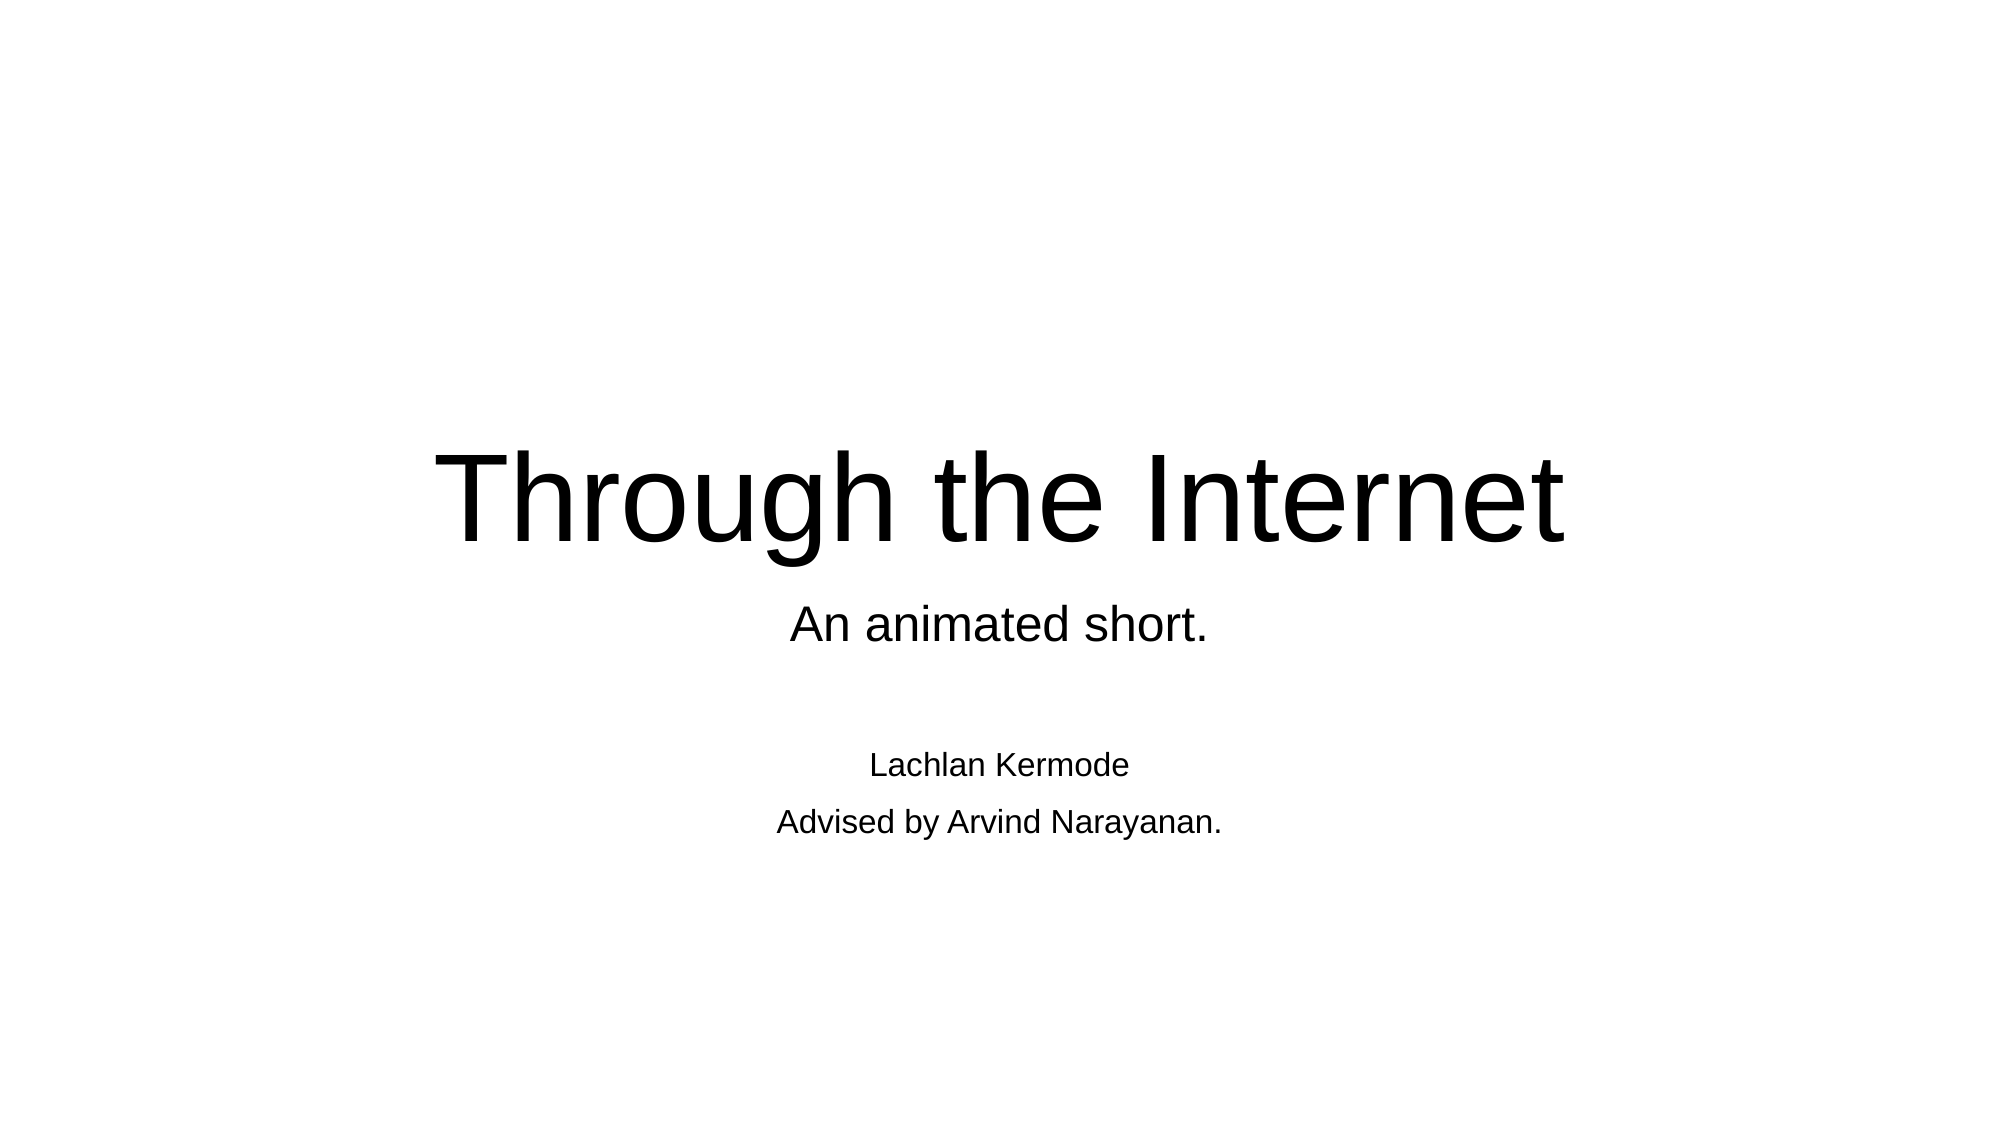

# Through the Internet
An animated short.

Lachlan Kermode
Advised by Arvind Narayanan.